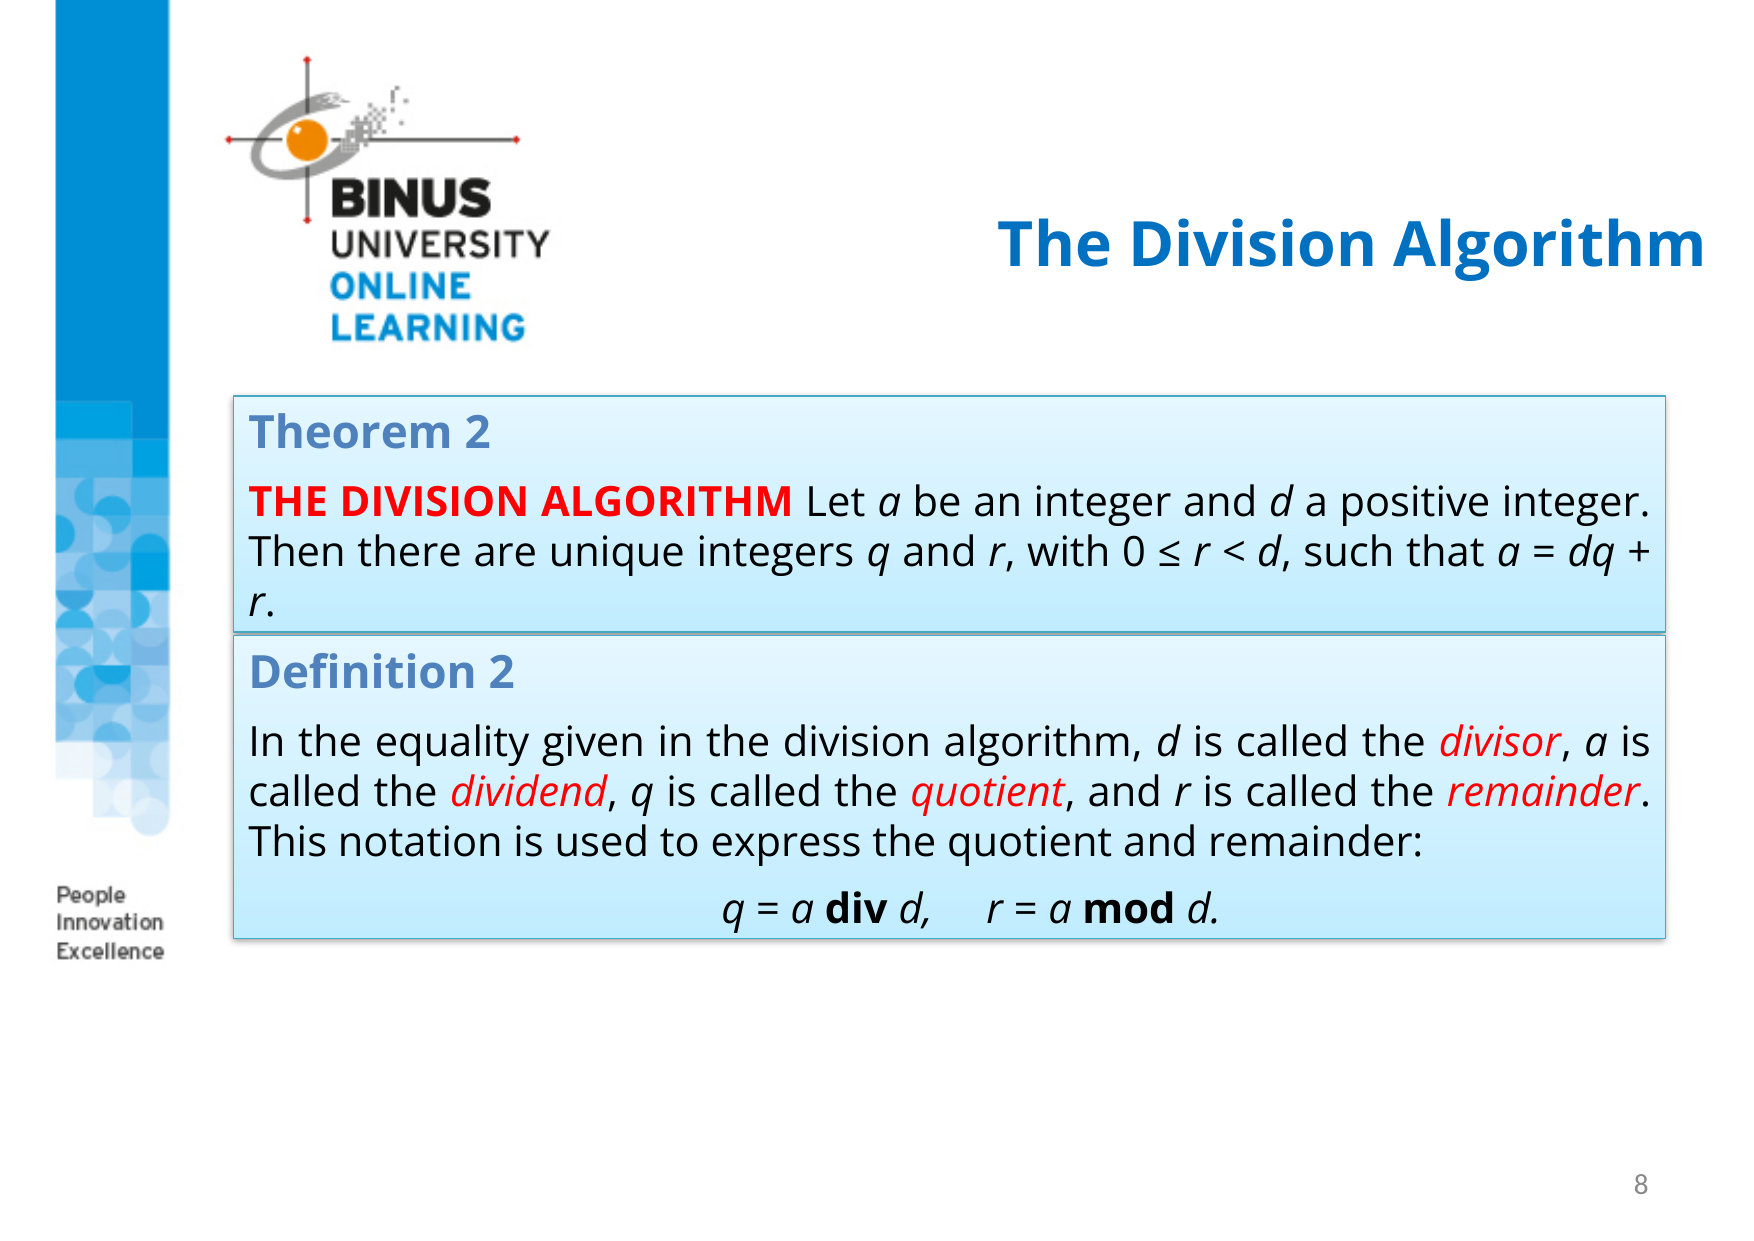

# The Division Algorithm
Theorem 2
THE DIVISION ALGORITHM Let a be an integer and d a positive integer. Then there are unique integers q and r, with 0 ≤ r < d, such that a = dq + r.
Definition 2
In the equality given in the division algorithm, d is called the divisor, a is called the dividend, q is called the quotient, and r is called the remainder. This notation is used to express the quotient and remainder:
                                            q = a div d,     r = a mod d.
8